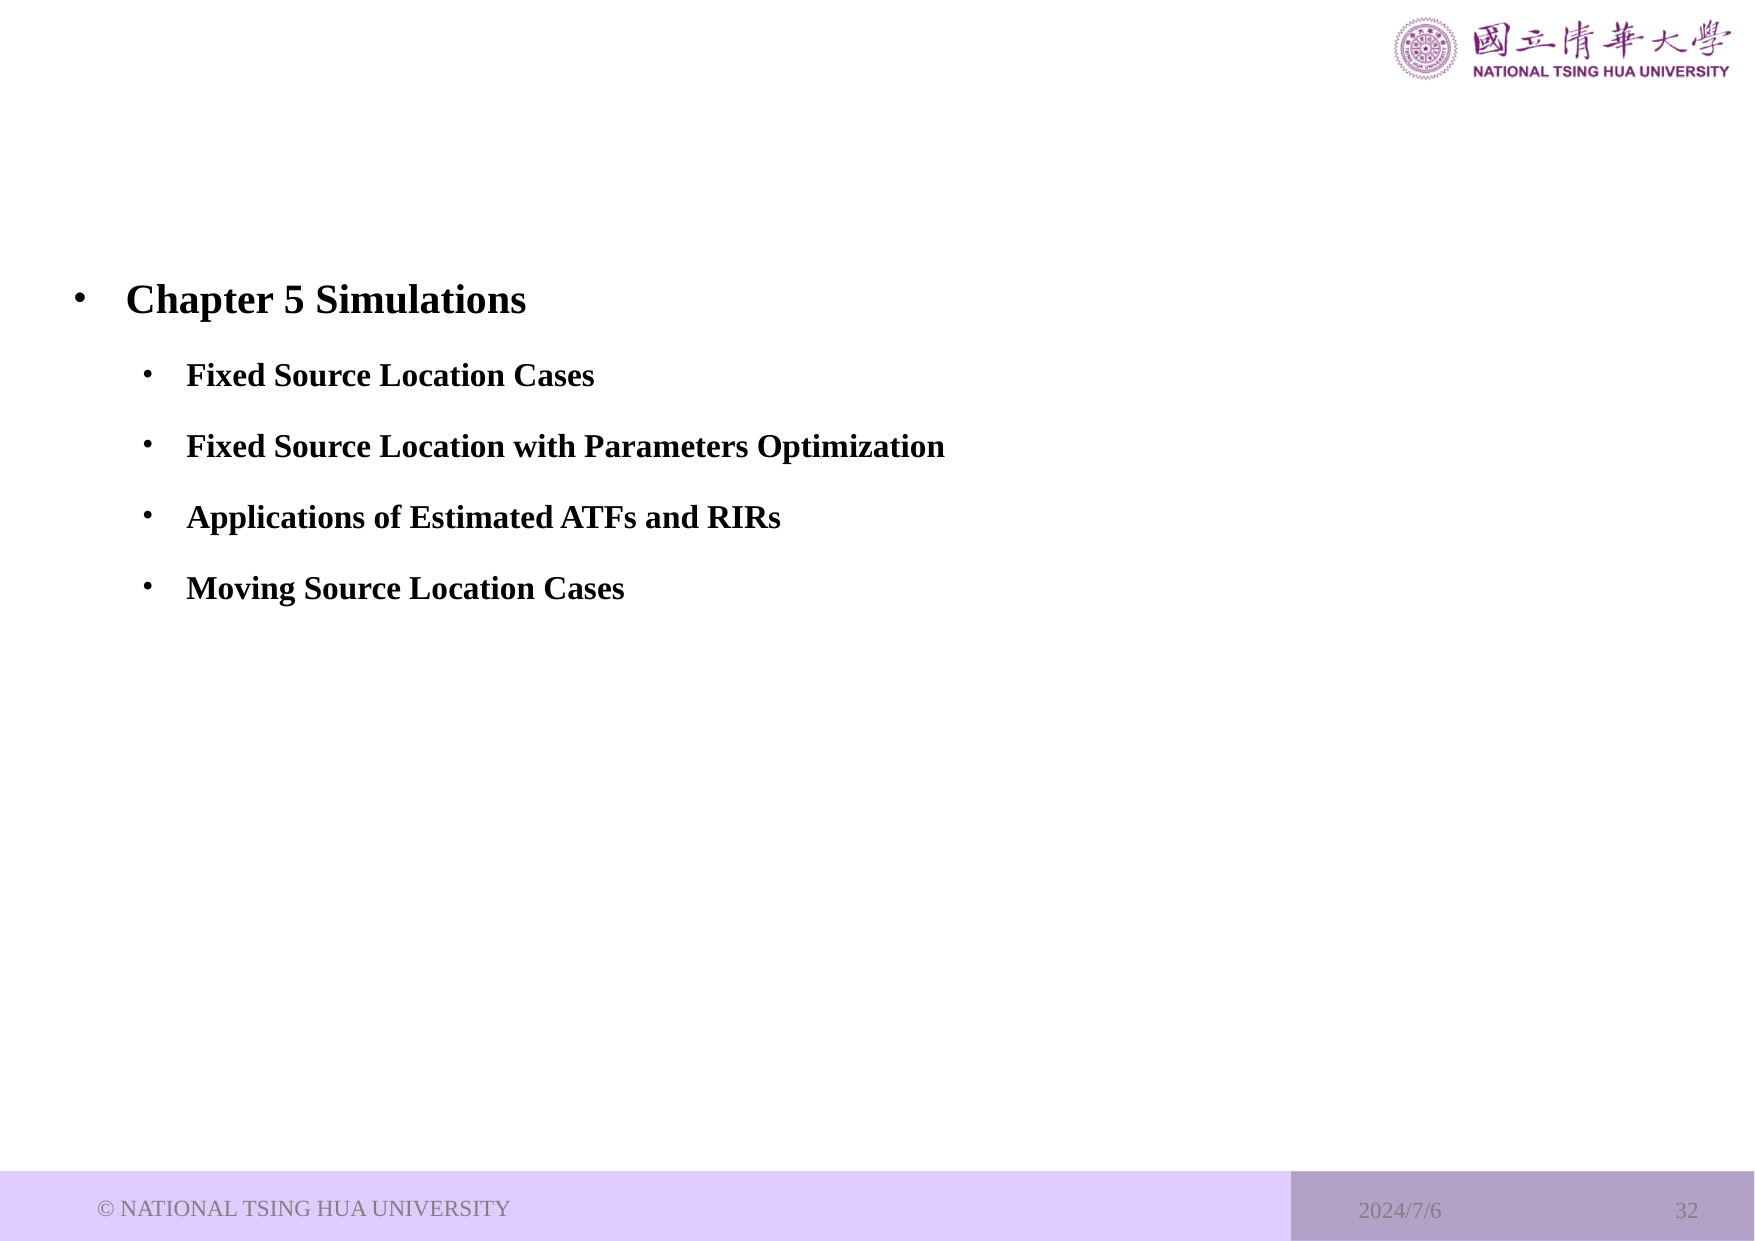

Chapter 5 Simulations
Fixed Source Location Cases
Fixed Source Location with Parameters Optimization
Applications of Estimated ATFs and RIRs
Moving Source Location Cases

© NATIONAL TSING HUA UNIVERSITY
2024/7/6
32